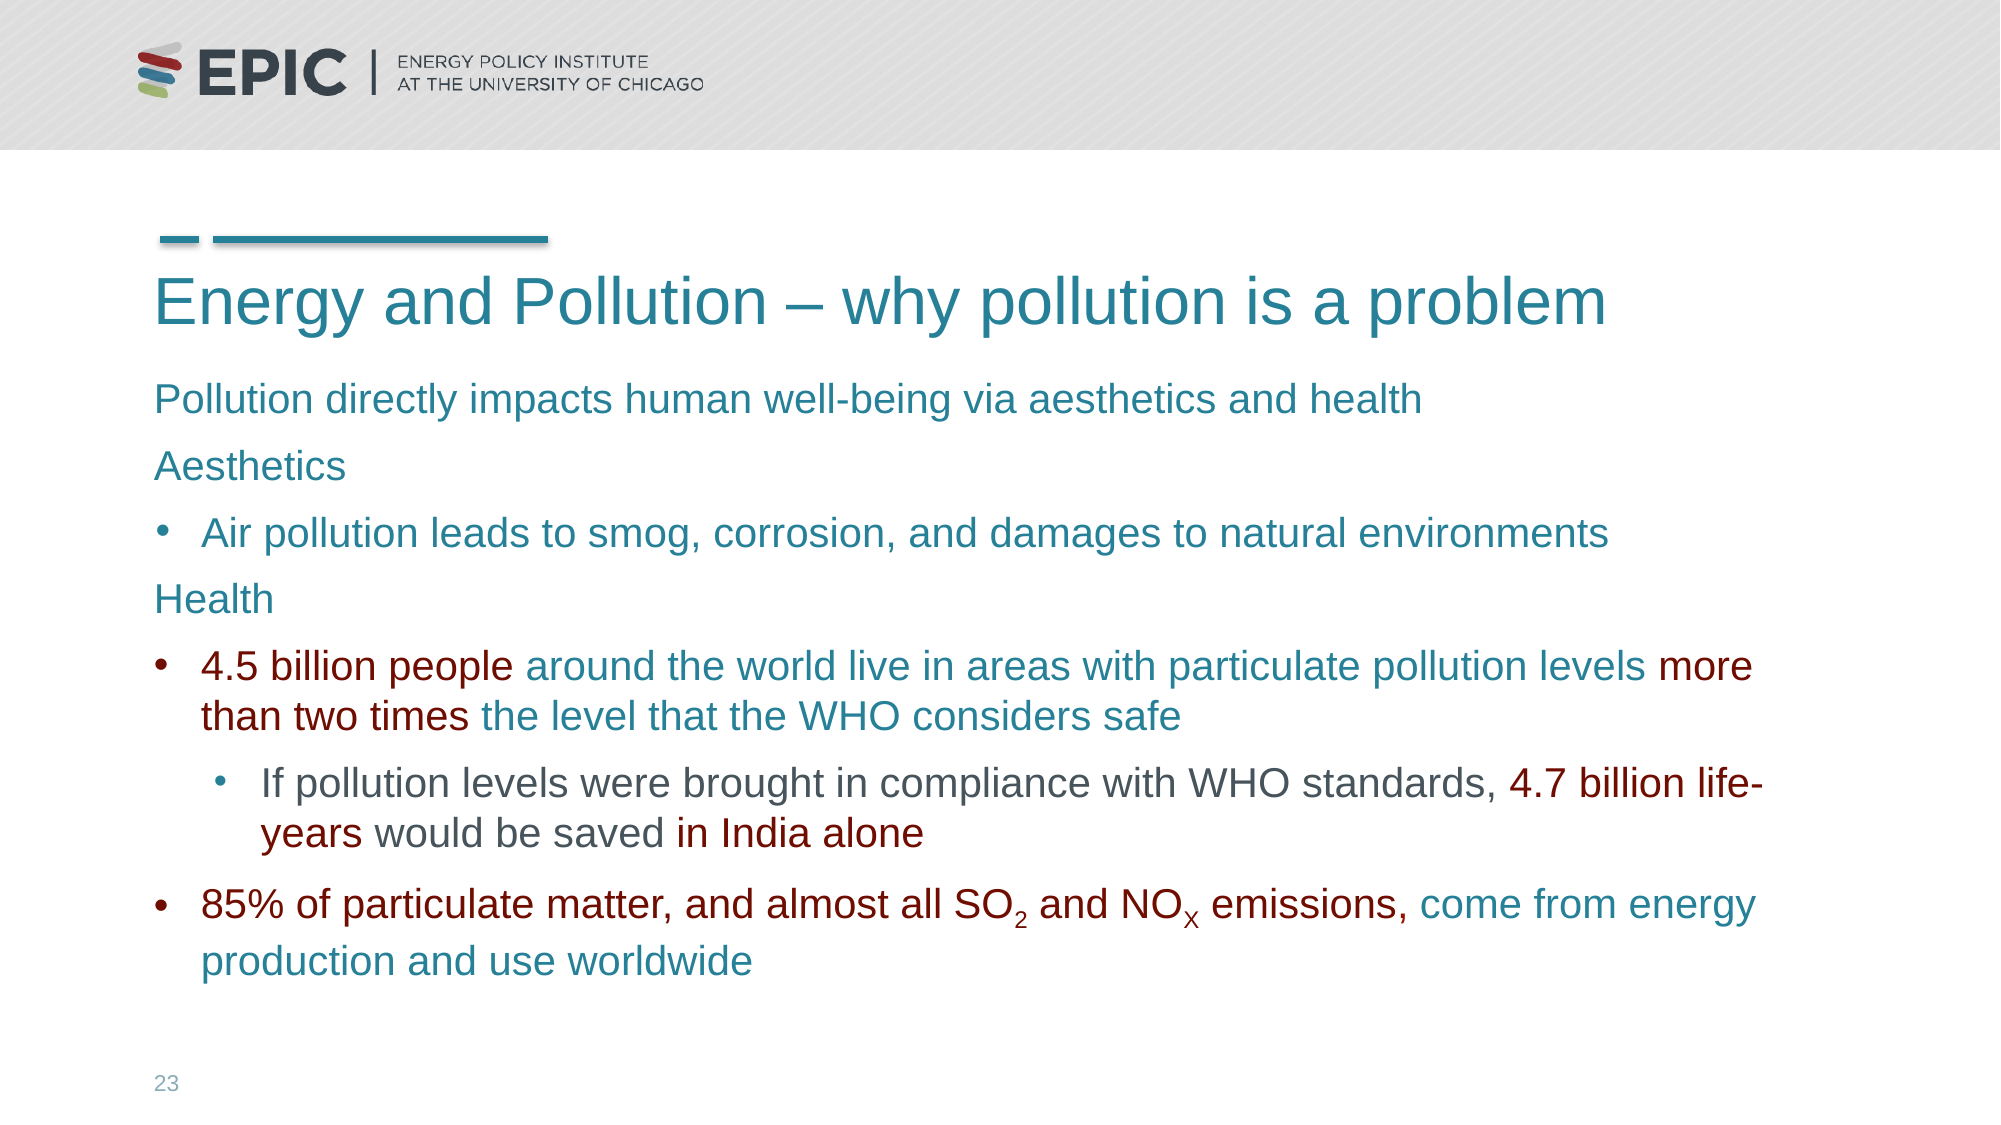

# Energy and Pollution – why pollution is a problem
Pollution directly impacts human well-being via aesthetics and health
Aesthetics
Air pollution leads to smog, corrosion, and damages to natural environments
Health
4.5 billion people around the world live in areas with particulate pollution levels more than two times the level that the WHO considers safe
If pollution levels were brought in compliance with WHO standards, 4.7 billion life-years would be saved in India alone
85% of particulate matter, and almost all SO2 and NOX emissions, come from energy production and use worldwide

23